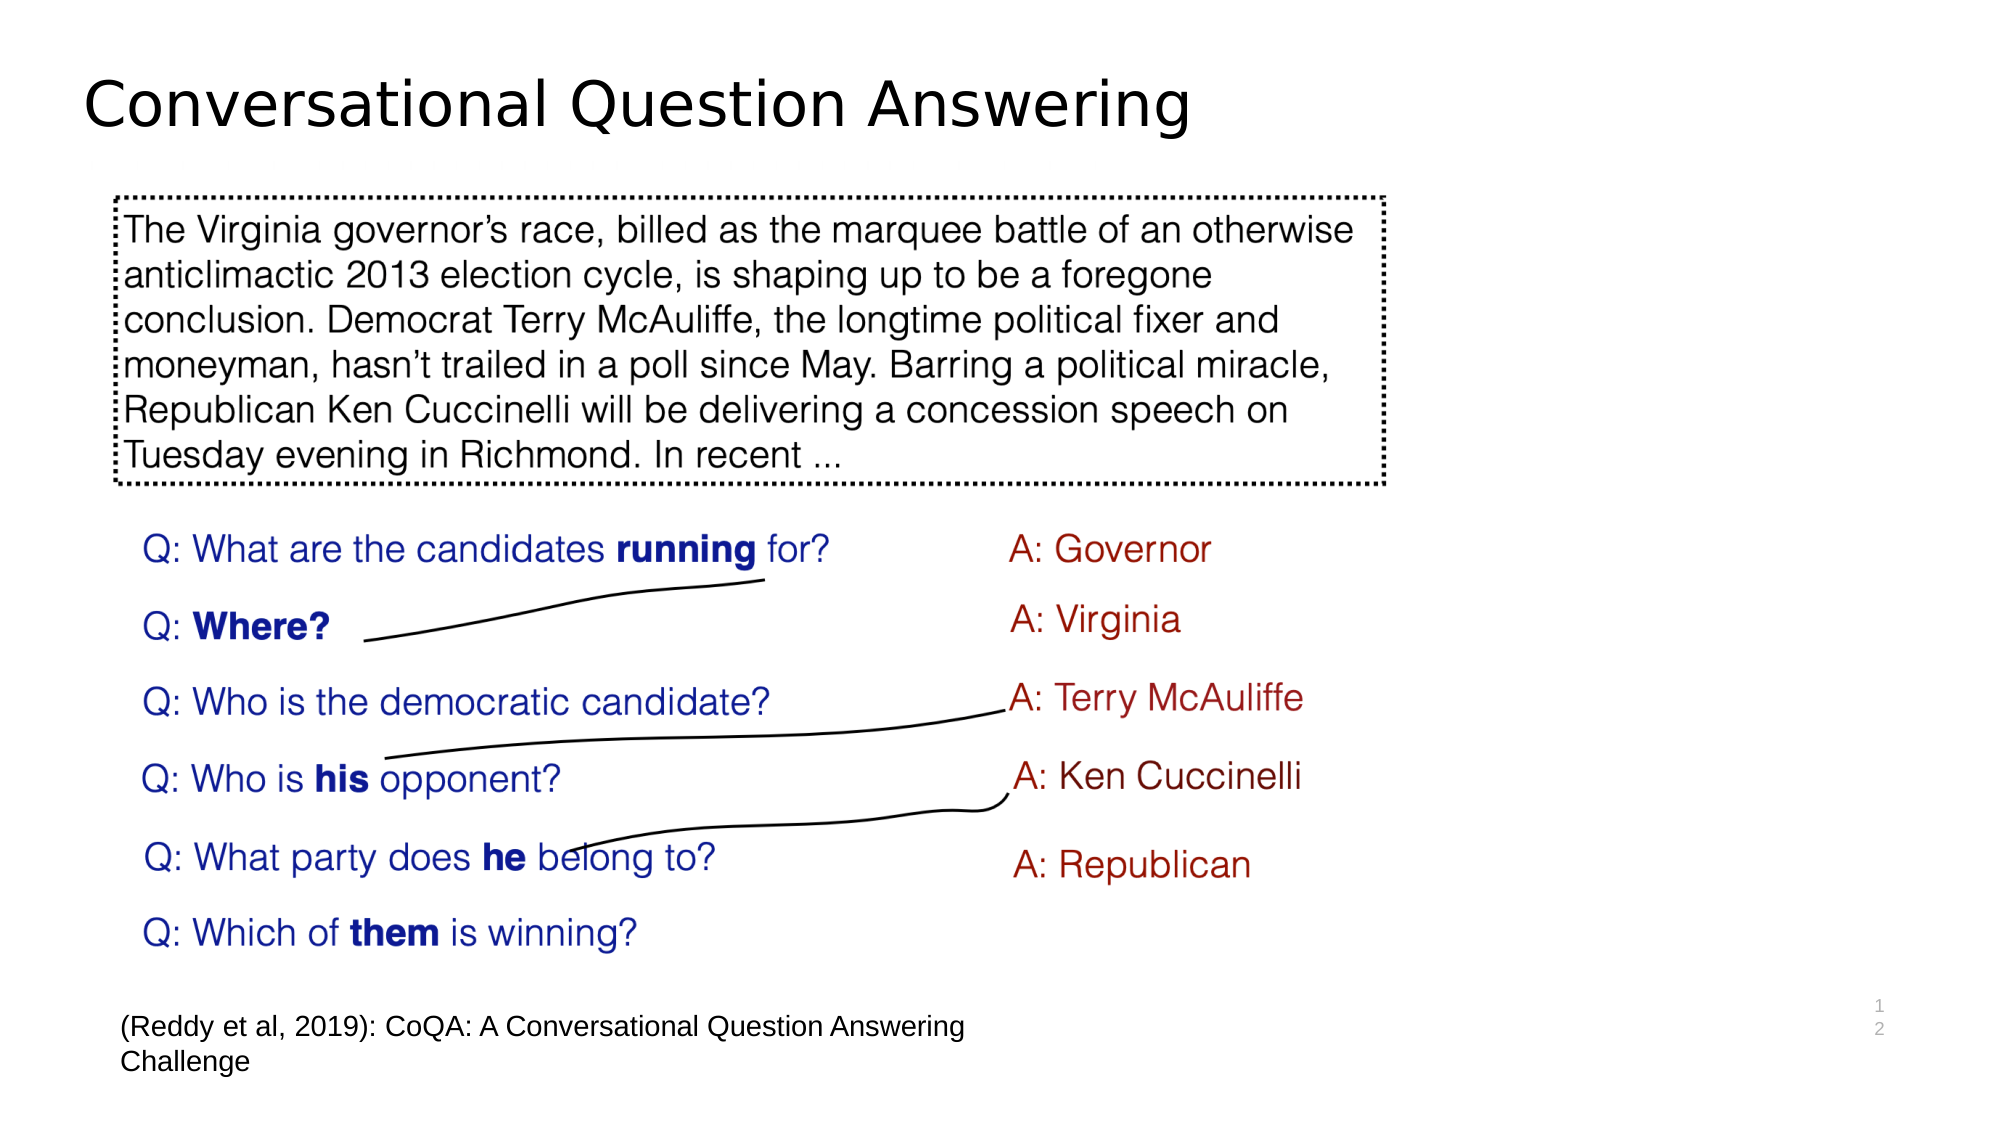

# Conversational Question Answering

12
(Reddy et al, 2019): CoQA: A Conversational Question Answering Challenge